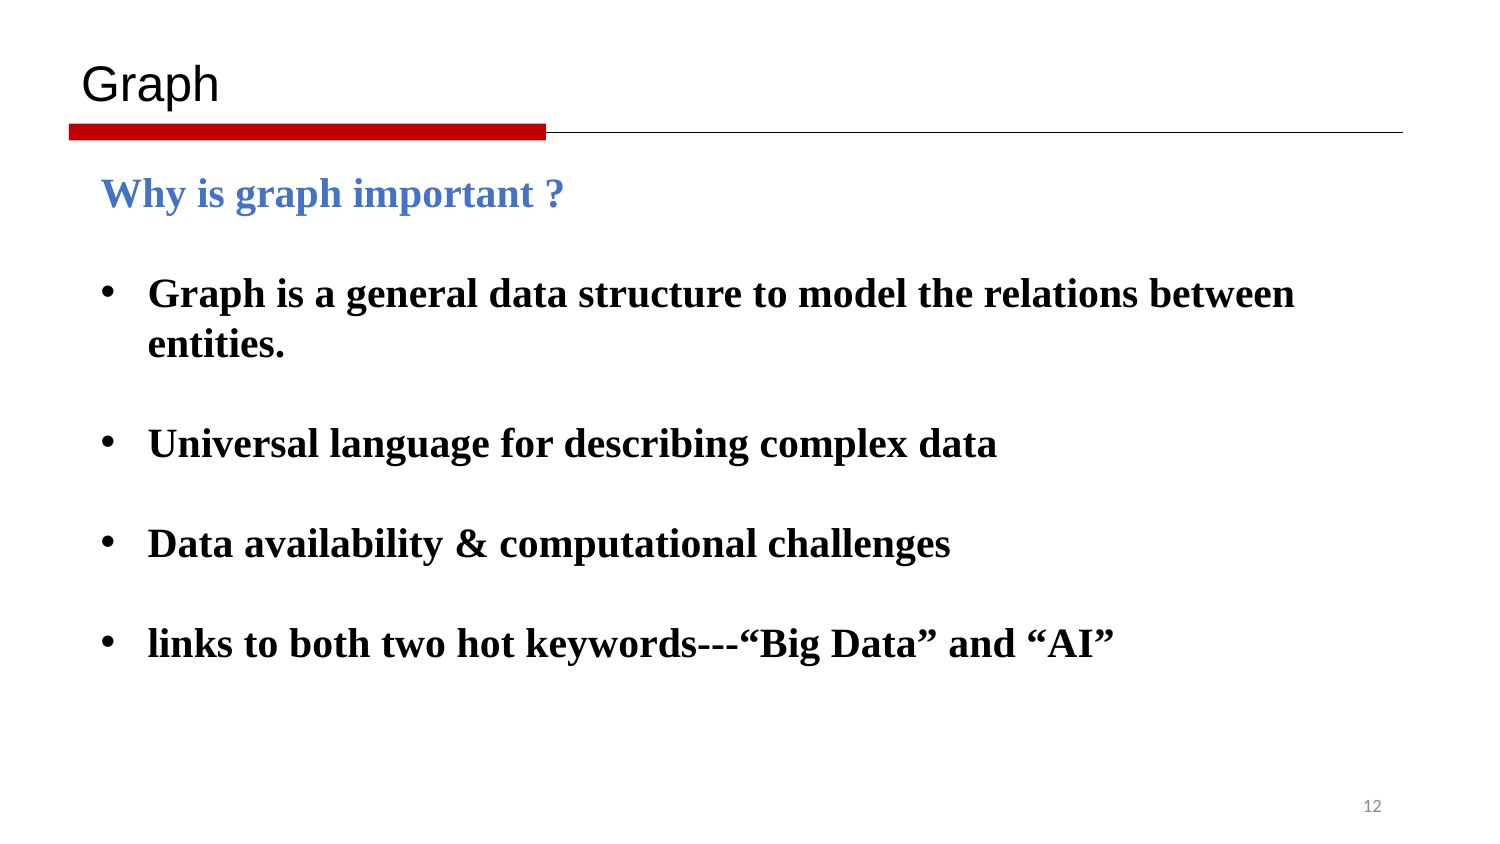

Graph

Why is graph important ?

Graph is a general data structure to model the relations between entities.

Universal language for describing complex data

Data availability & computational challenges

links to both two hot keywords---“Big Data” and “AI”
12